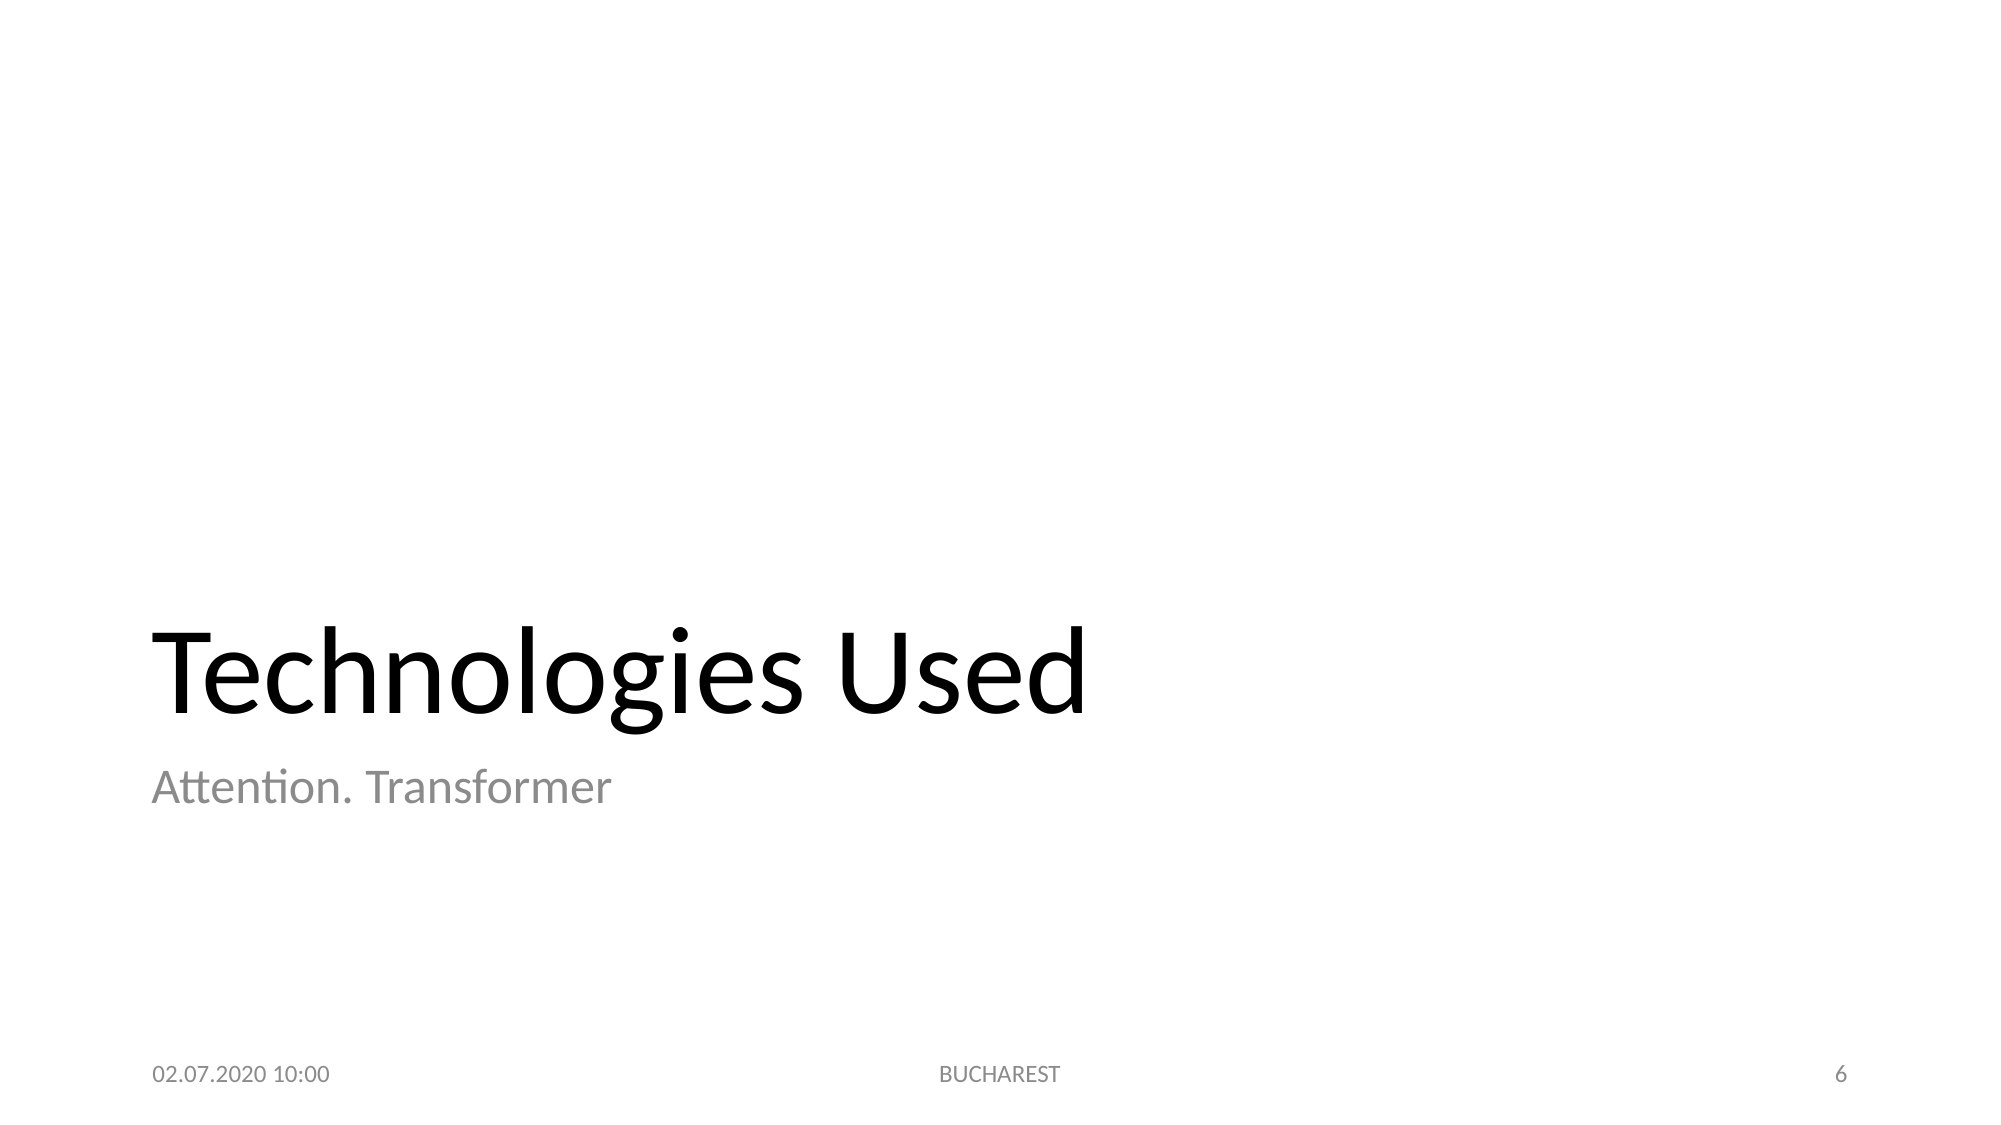

# Technologies Used
Attention. Transformer
02.07.2020 10:00
BUCHAREST
6